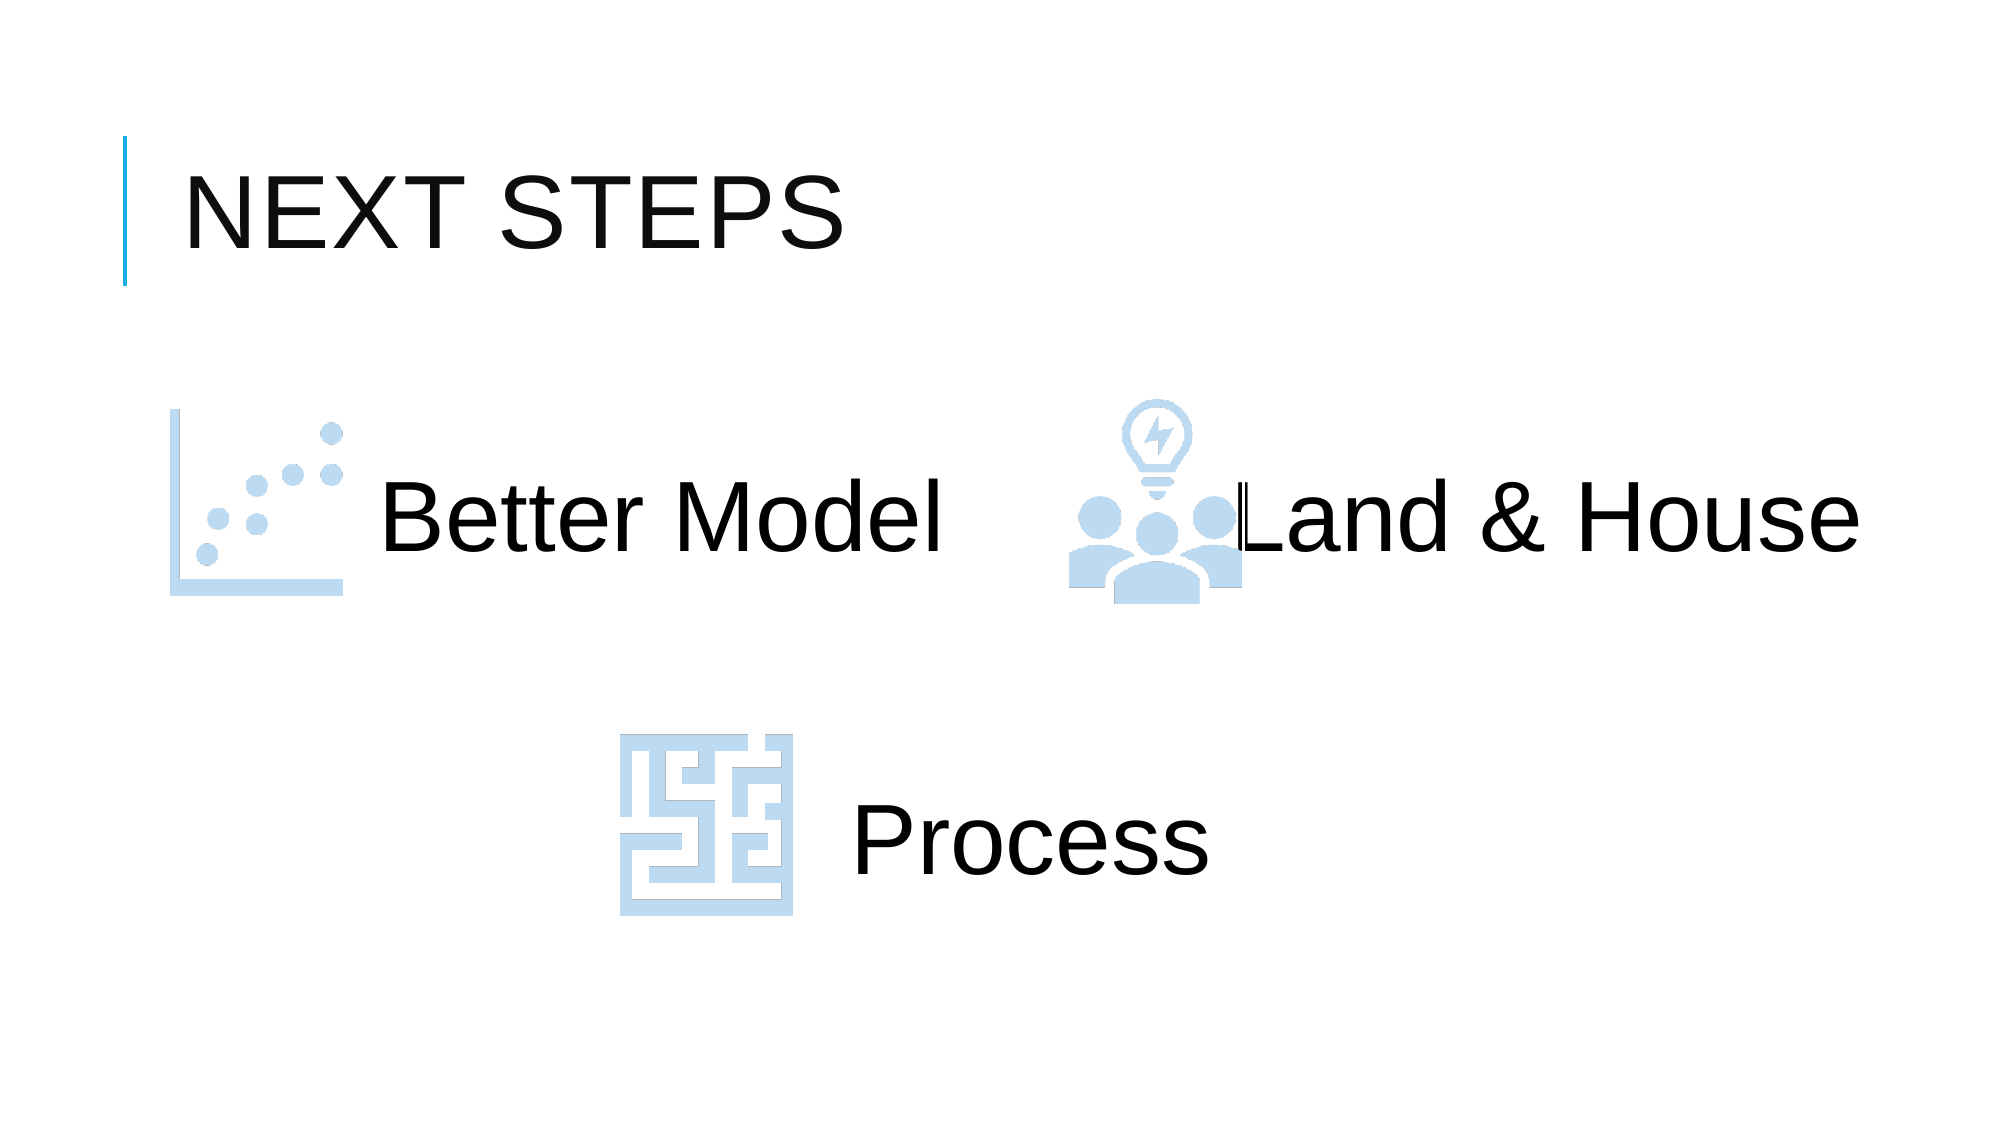

# Next Steps
Better Model
Land & House
   Process